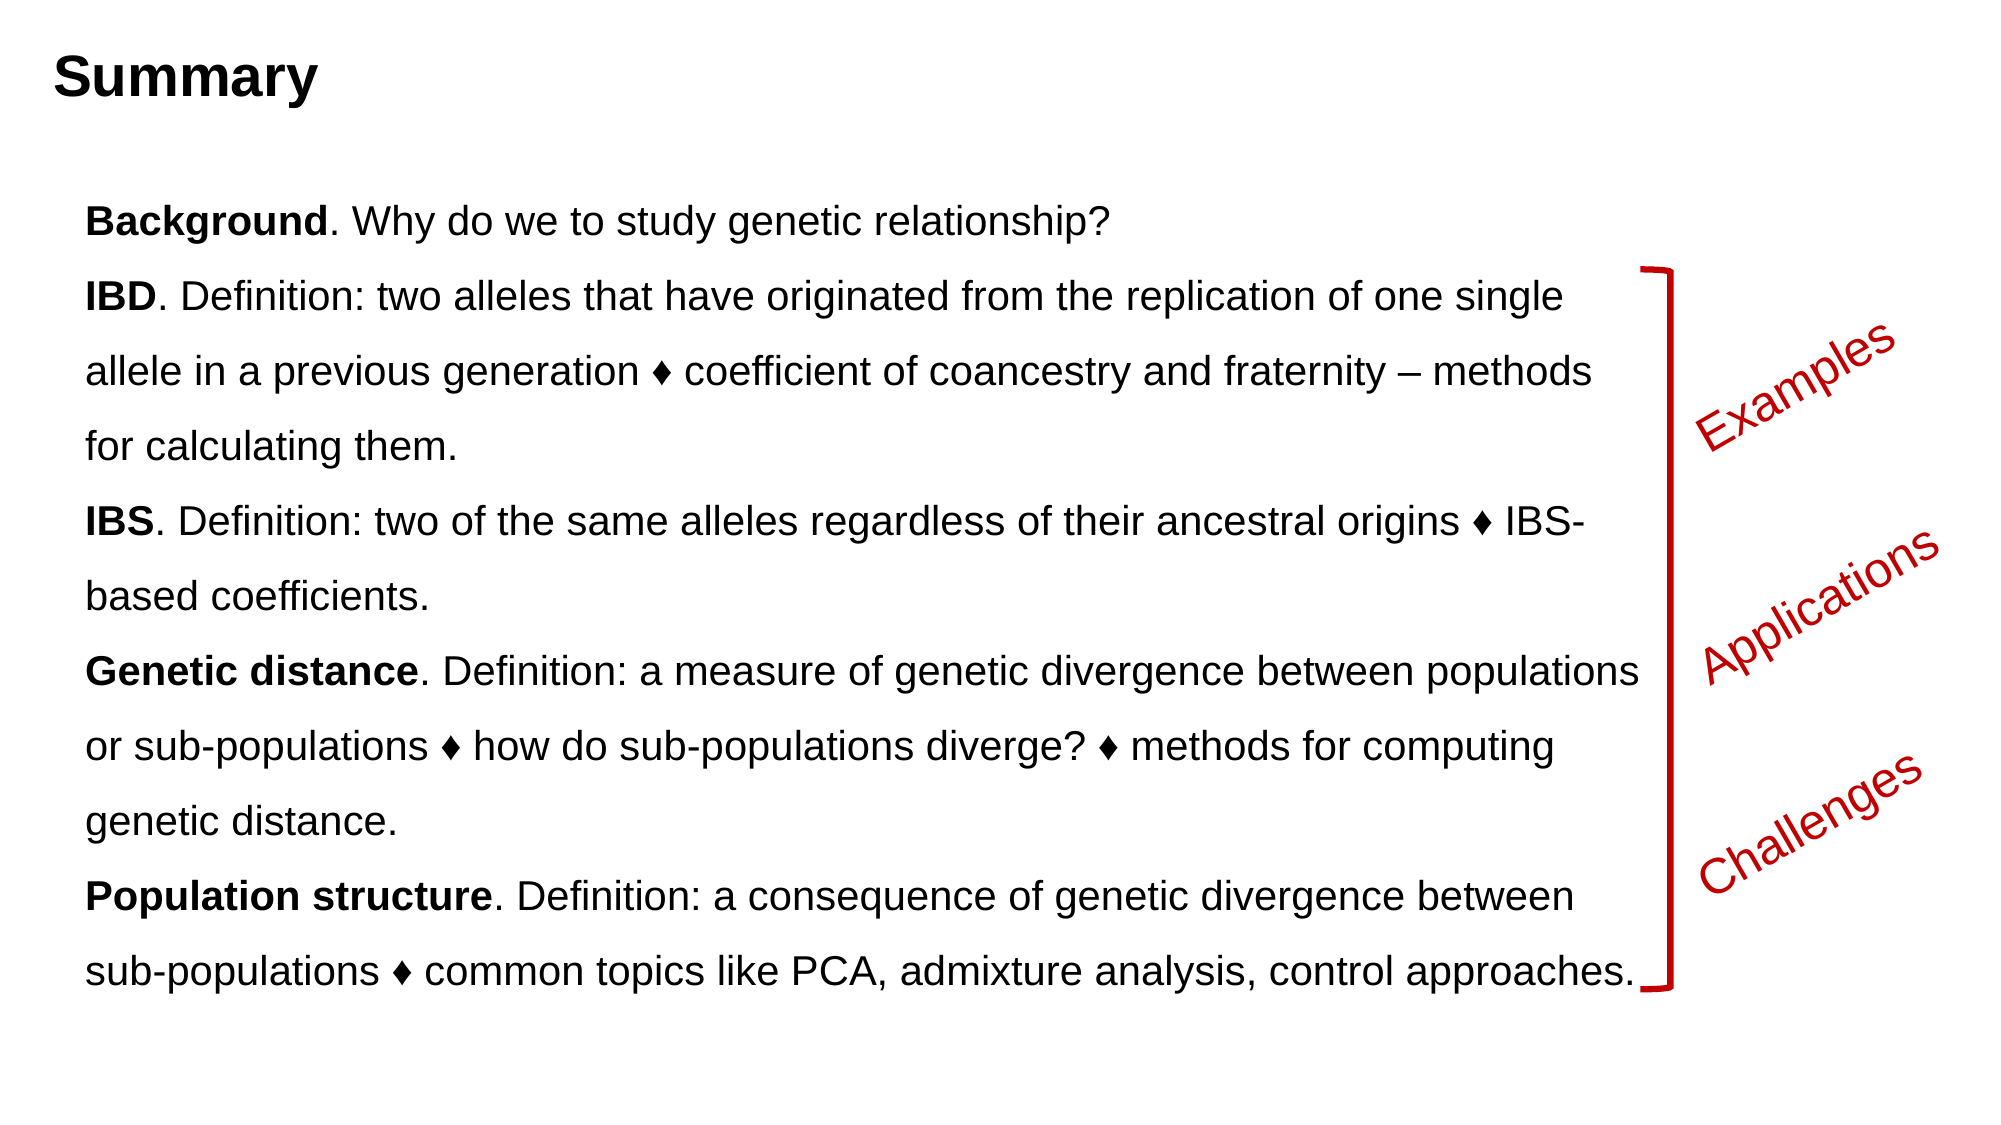

Summary
Background. Why do we to study genetic relationship?
IBD. Definition: two alleles that have originated from the replication of one single allele in a previous generation ♦ coefficient of coancestry and fraternity – methods for calculating them.
IBS. Definition: two of the same alleles regardless of their ancestral origins ♦ IBS-based coefficients.
Genetic distance. Definition: a measure of genetic divergence between populations or sub-populations ♦ how do sub-populations diverge? ♦ methods for computing genetic distance.
Population structure. Definition: a consequence of genetic divergence between sub-populations ♦ common topics like PCA, admixture analysis, control approaches.

Examples
Applications
Challenges